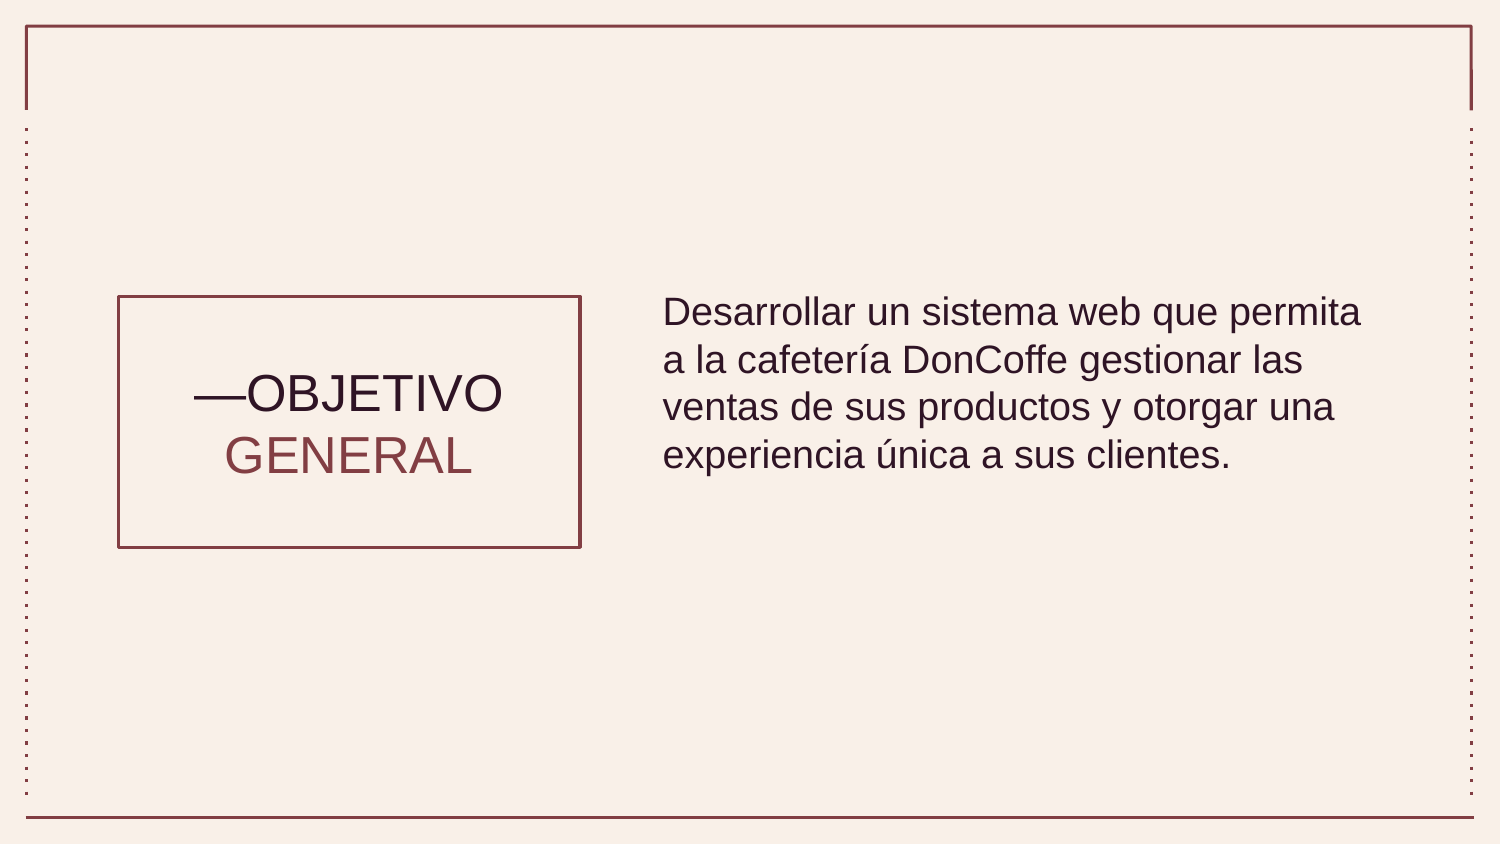

Desarrollar un sistema web que permita a la cafetería DonCoffe gestionar las ventas de sus productos y otorgar una experiencia única a sus clientes.
# —OBJETIVO
GENERAL